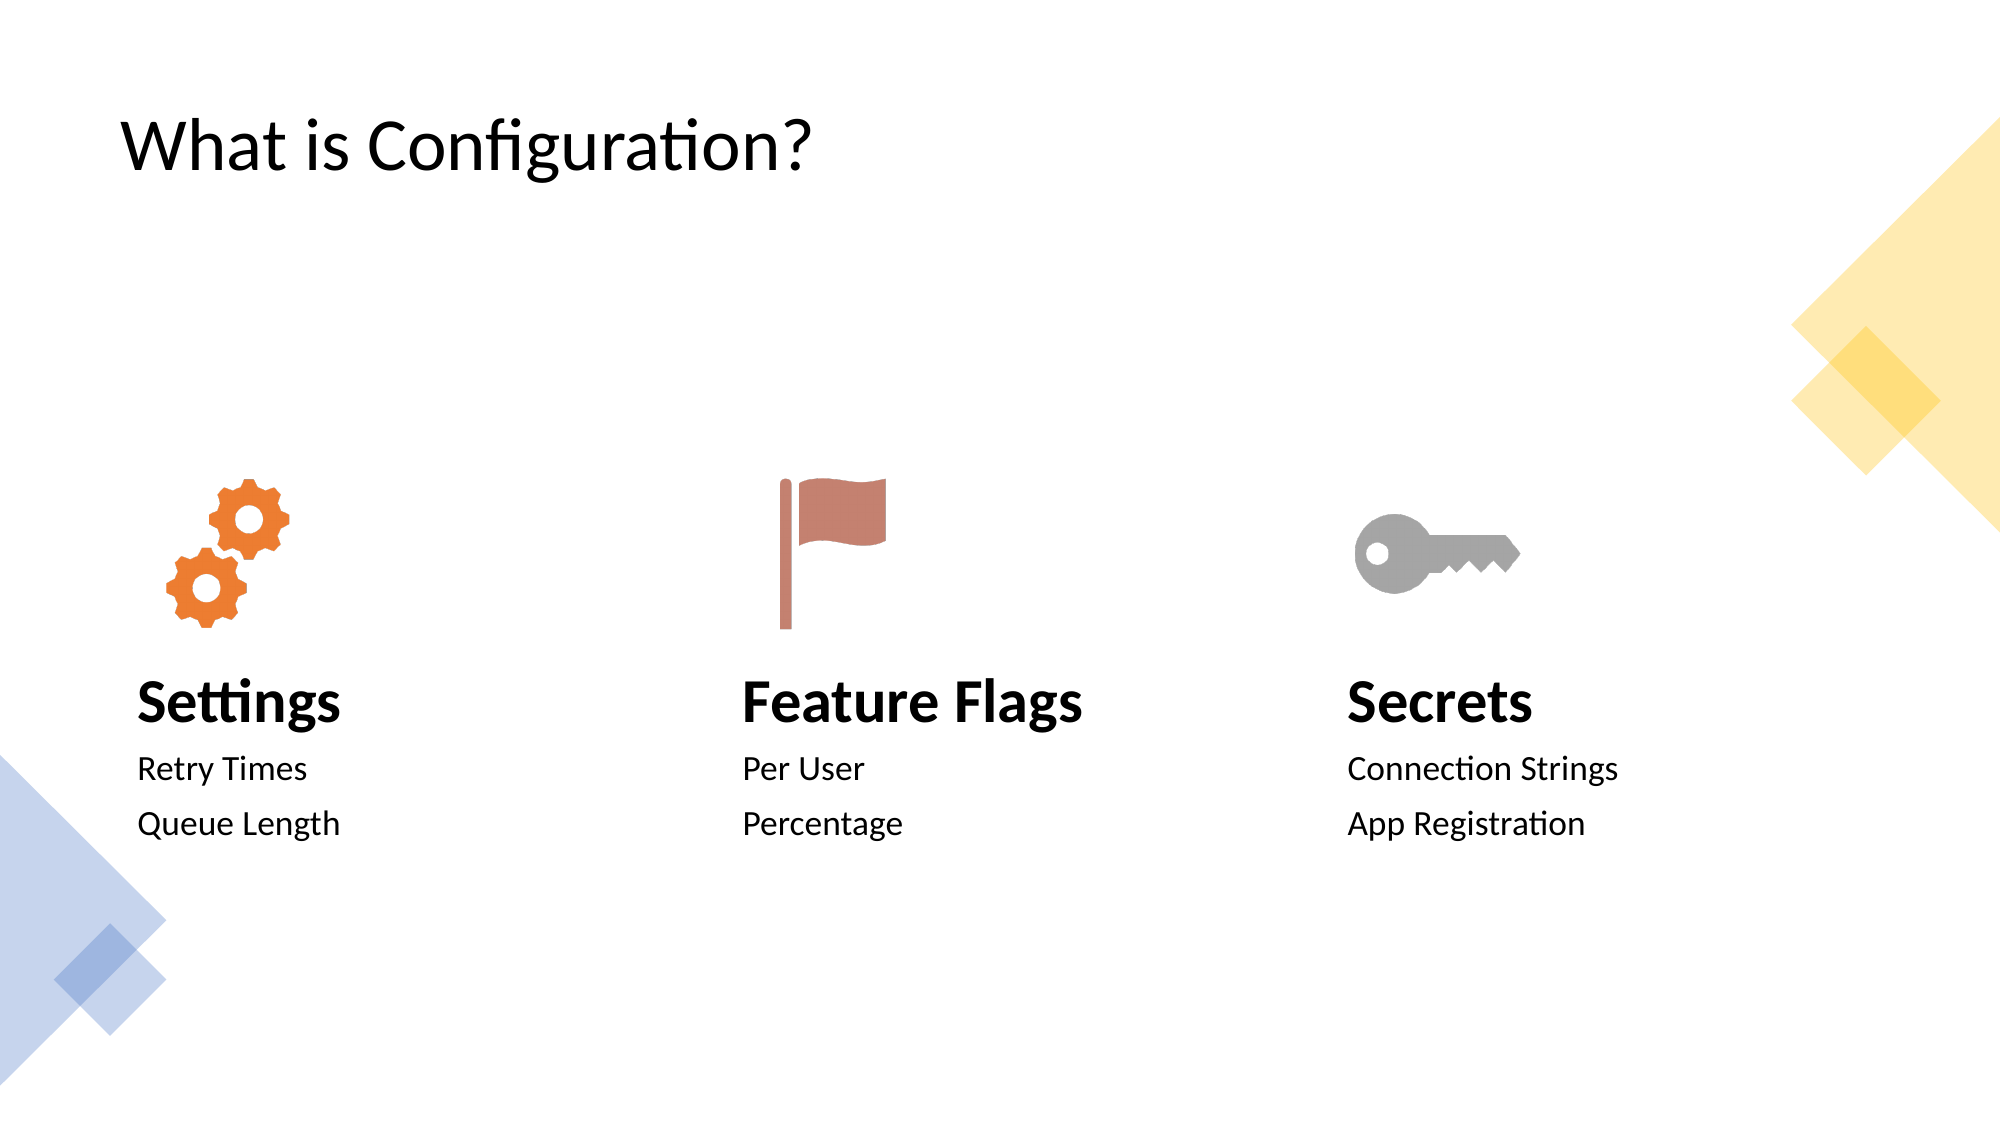

# What is Configuration?

Settings
Retry Times
Queue Length
Feature Flags
Per User
Percentage
Secrets
Connection Strings
App Registration